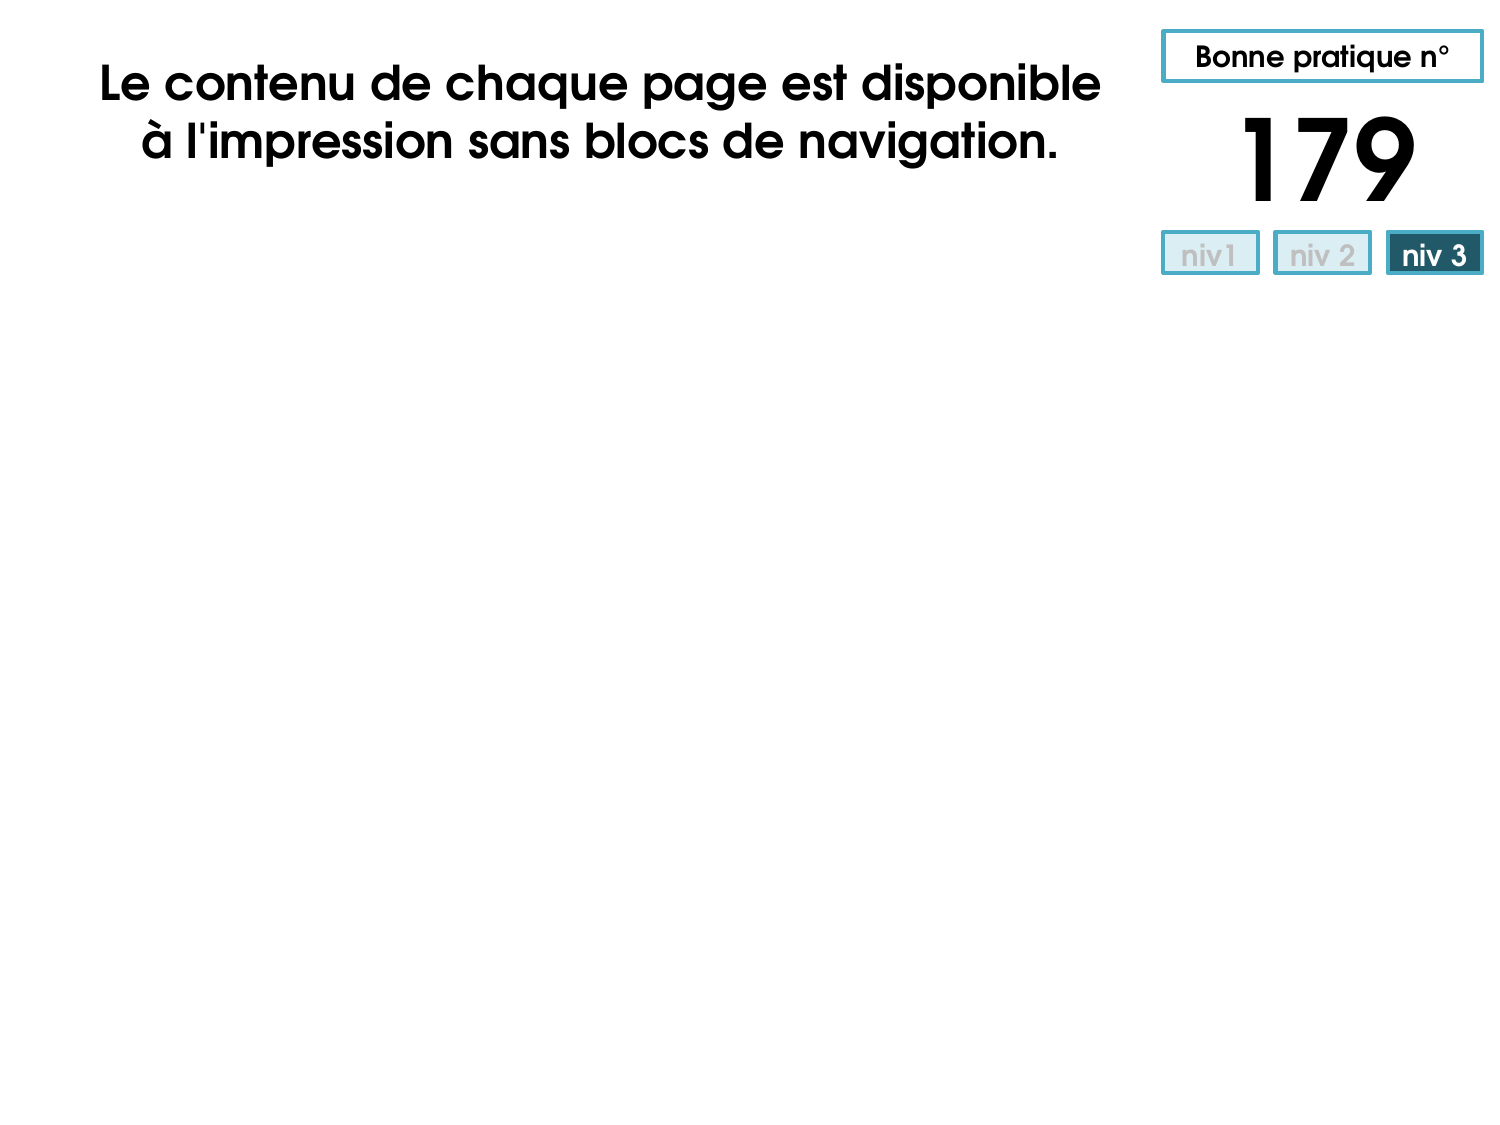

# Le contenu de chaque page est disponible à l'impression sans blocs de navigation.
179